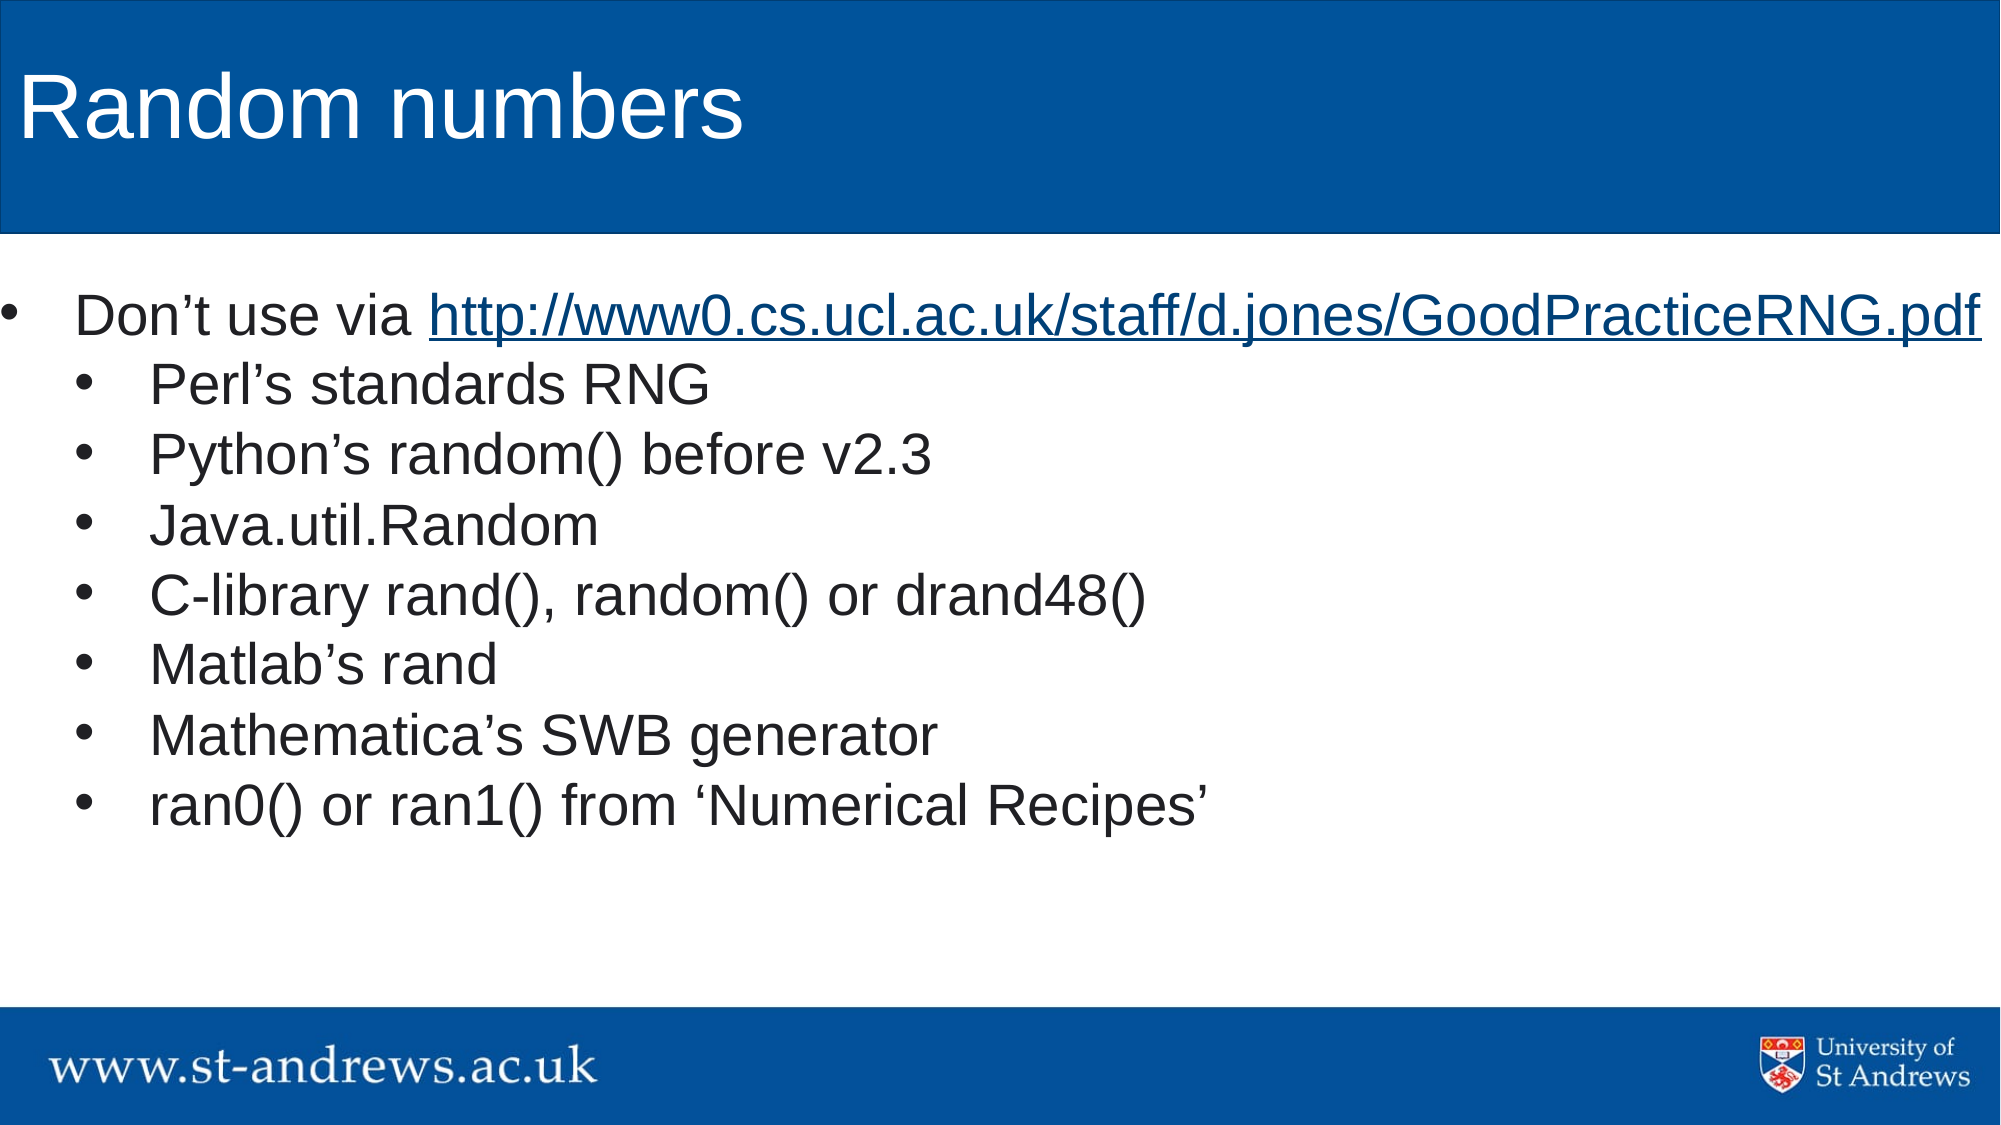

# Random numbers
Don’t use via http://www0.cs.ucl.ac.uk/staff/d.jones/GoodPracticeRNG.pdf
Perl’s standards RNG
Python’s random() before v2.3
Java.util.Random
C-library rand(), random() or drand48()
Matlab’s rand
Mathematica’s SWB generator
ran0() or ran1() from ‘Numerical Recipes’